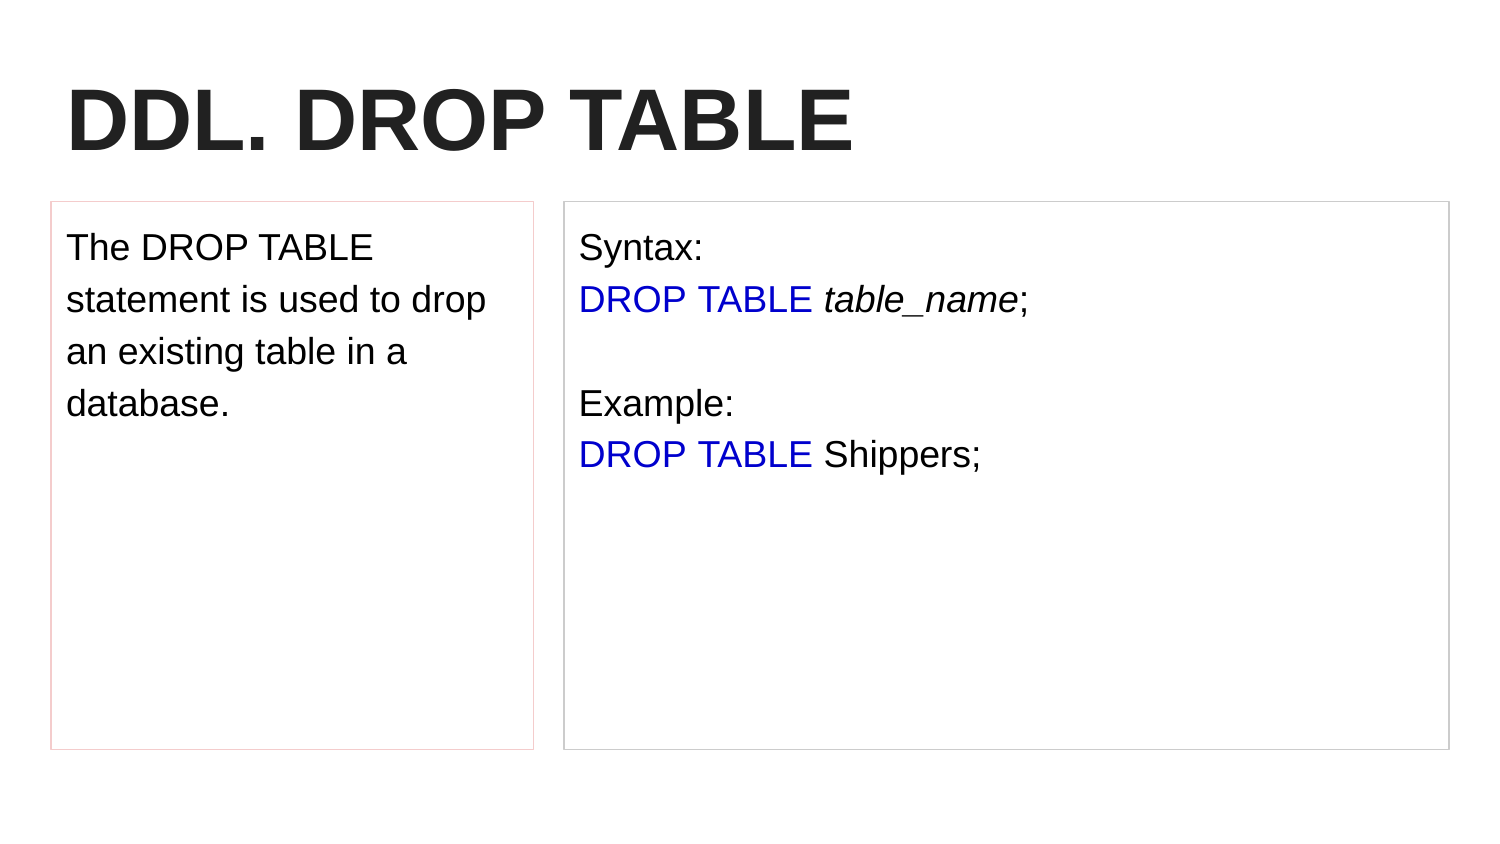

# DDL. DROP TABLE
The DROP TABLE statement is used to drop an existing table in a database.
Syntax:
DROP TABLE table_name;

Example:
DROP TABLE Shippers;